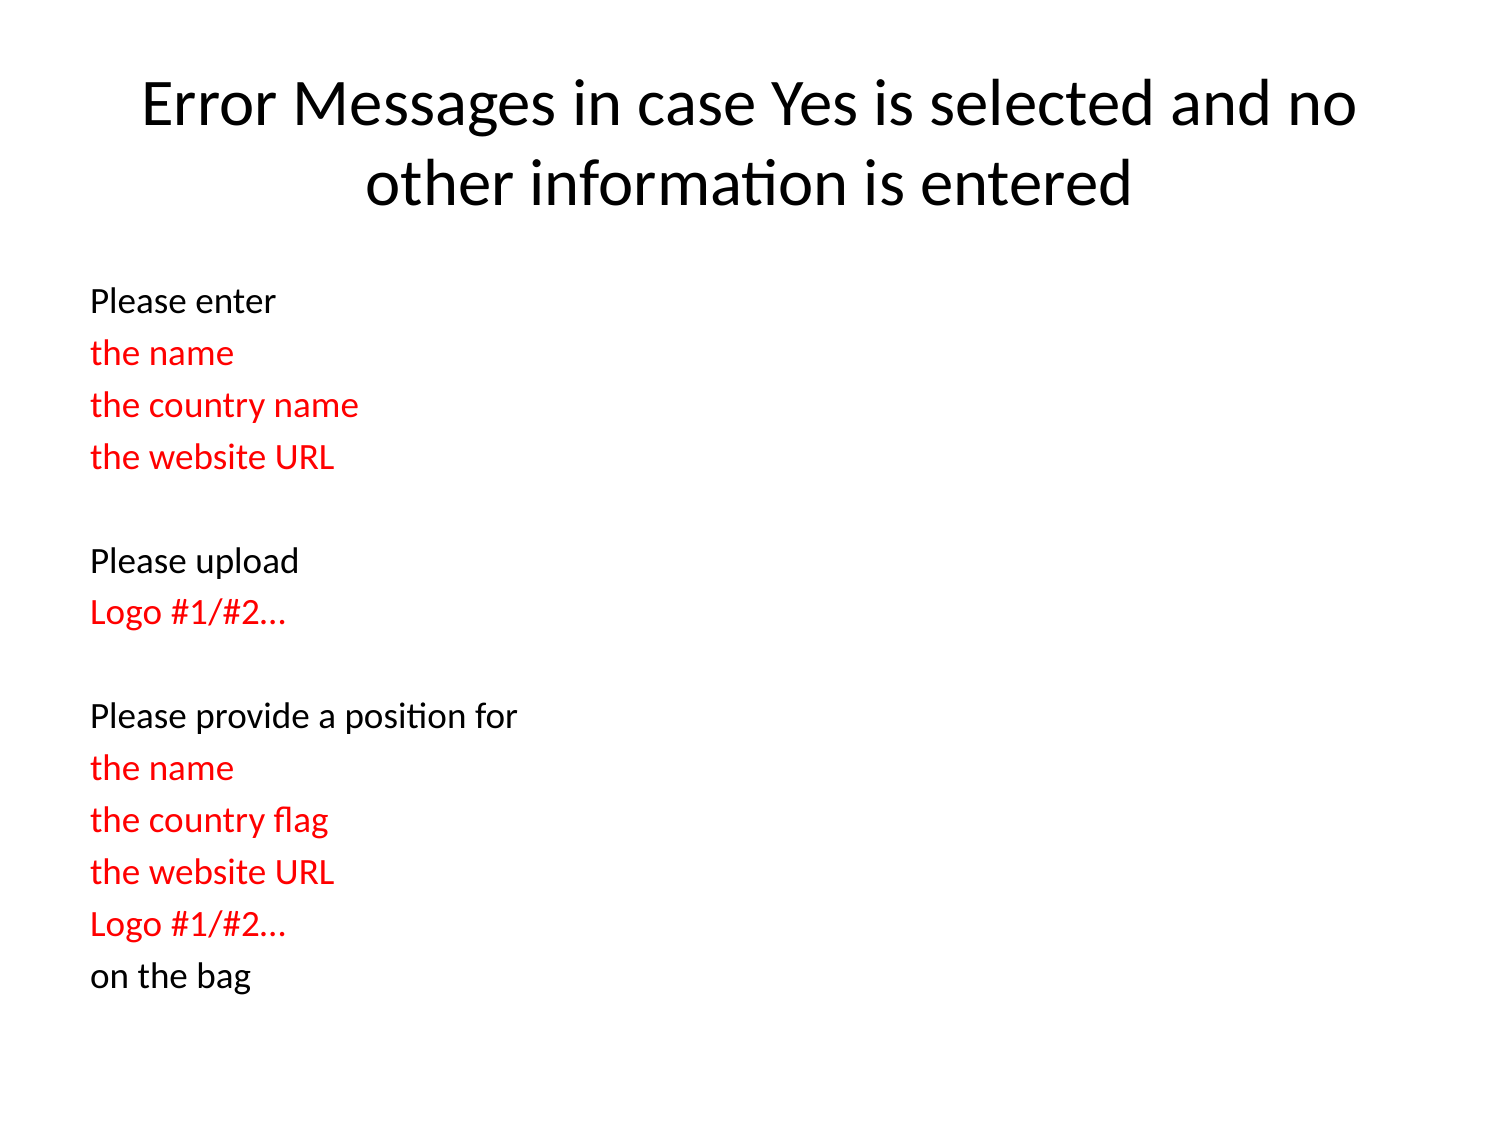

# Error Messages in case Yes is selected and no other information is entered
Please enter
the name
the country name
the website URL

Please upload
Logo #1/#2…

Please provide a position for
the name
the country flag
the website URL
Logo #1/#2…
on the bag